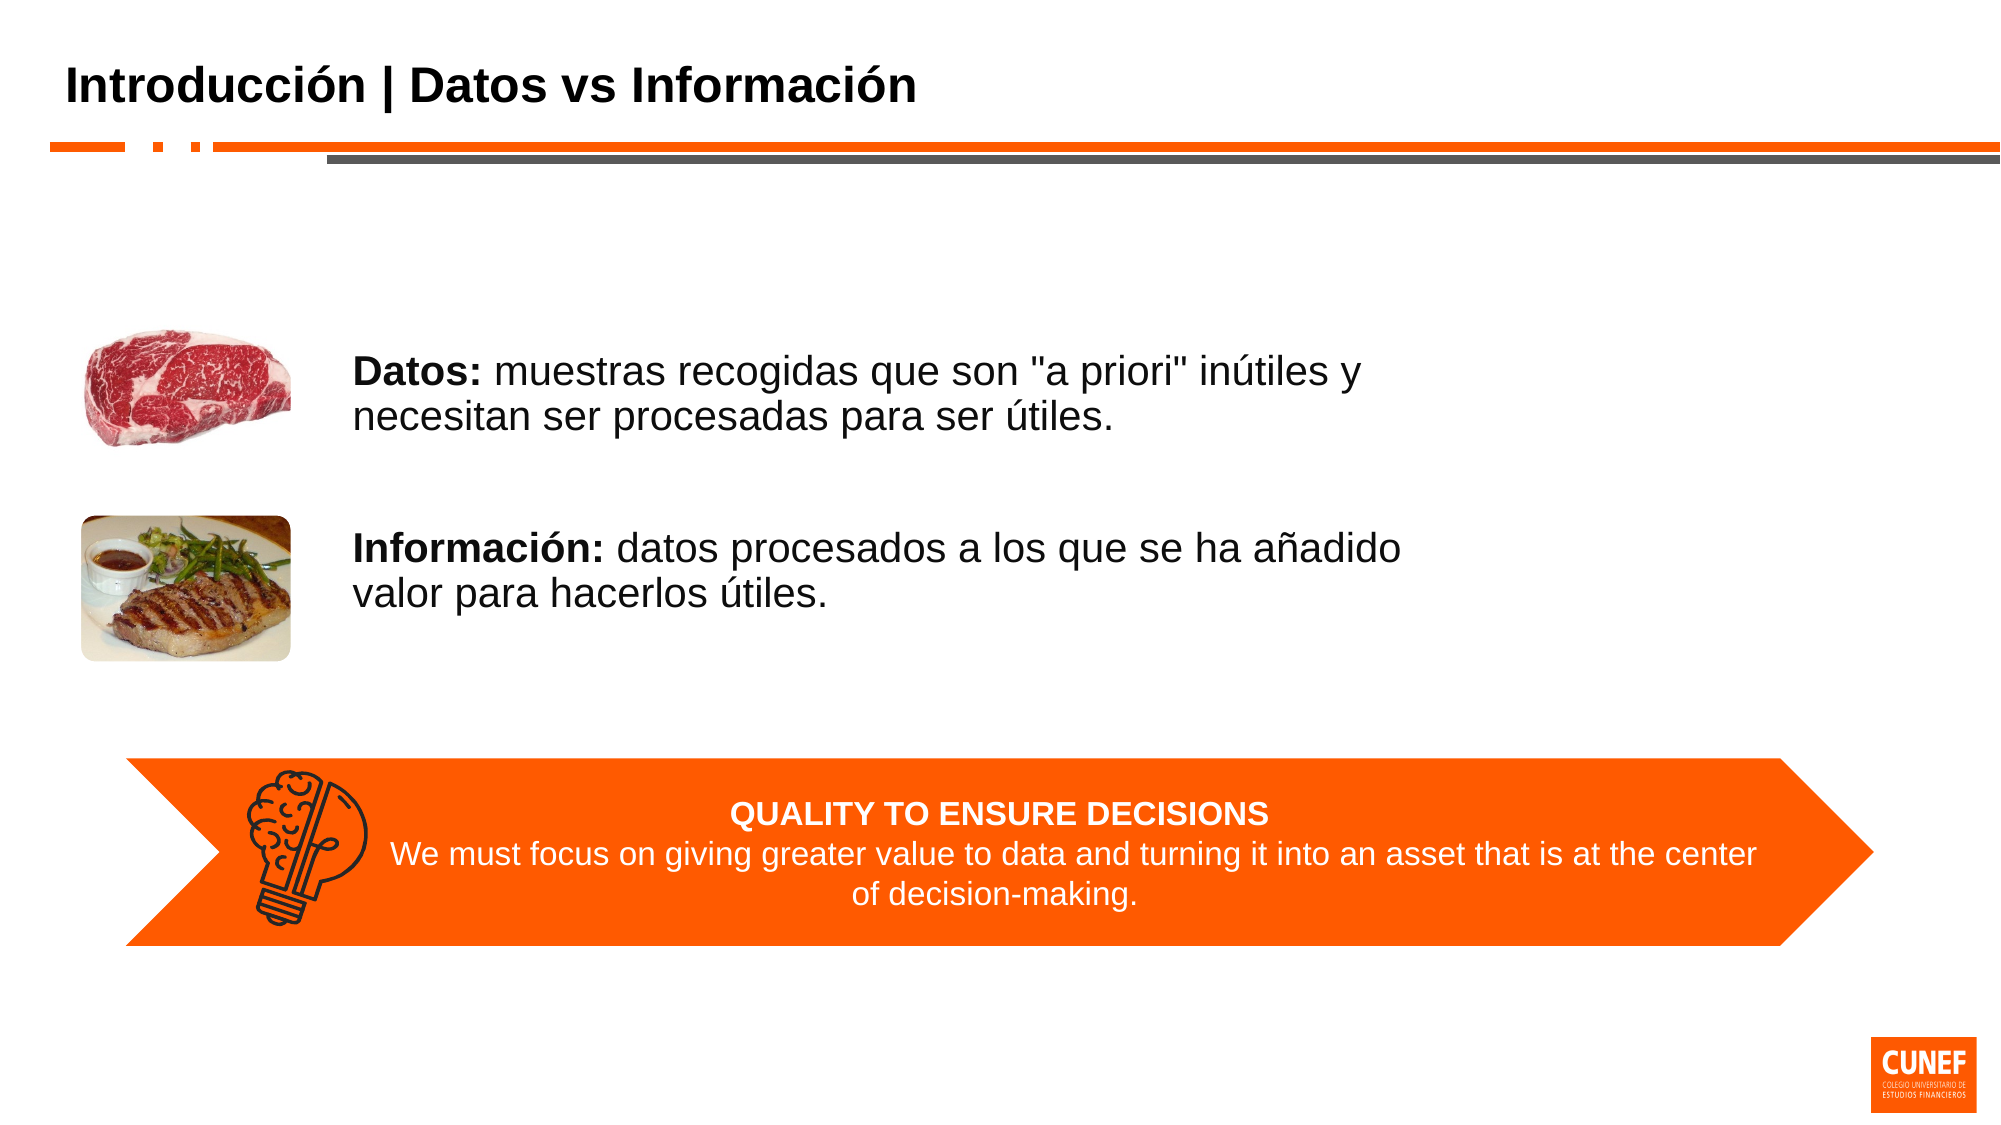

# Introducción | Datos vs Información

Datos: muestras recogidas que son "a priori" inútiles y necesitan ser procesadas para ser útiles.

Información: datos procesados a los que se ha añadido valor para hacerlos útiles.

QUALITY TO ENSURE DECISIONS
	We must focus on giving greater value to data and turning it into an asset that is at the center of decision-making.